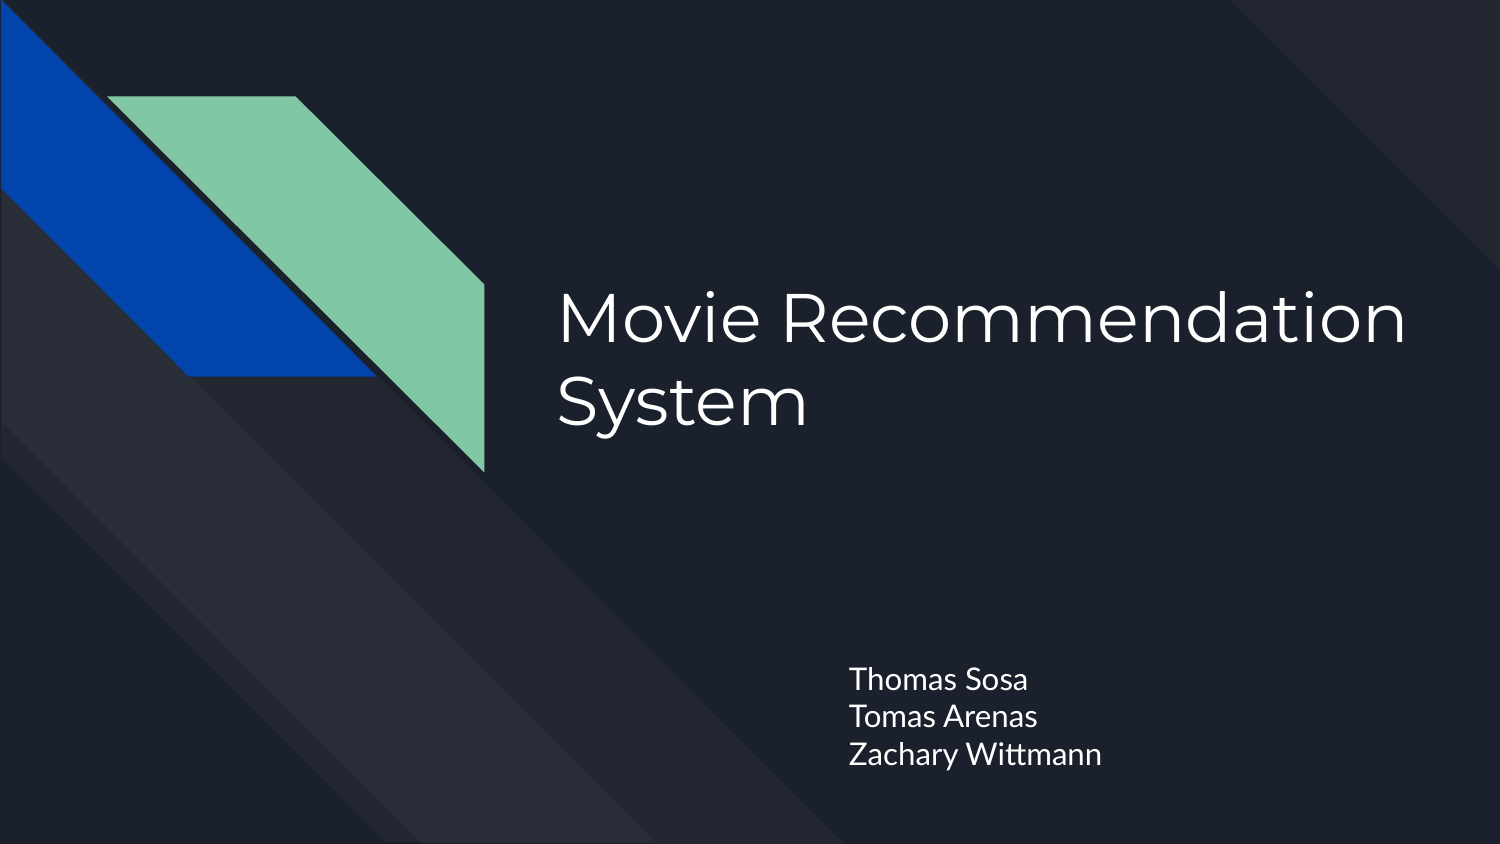

# Movie Recommendation System
Thomas Sosa
Tomas Arenas
Zachary Wittmann